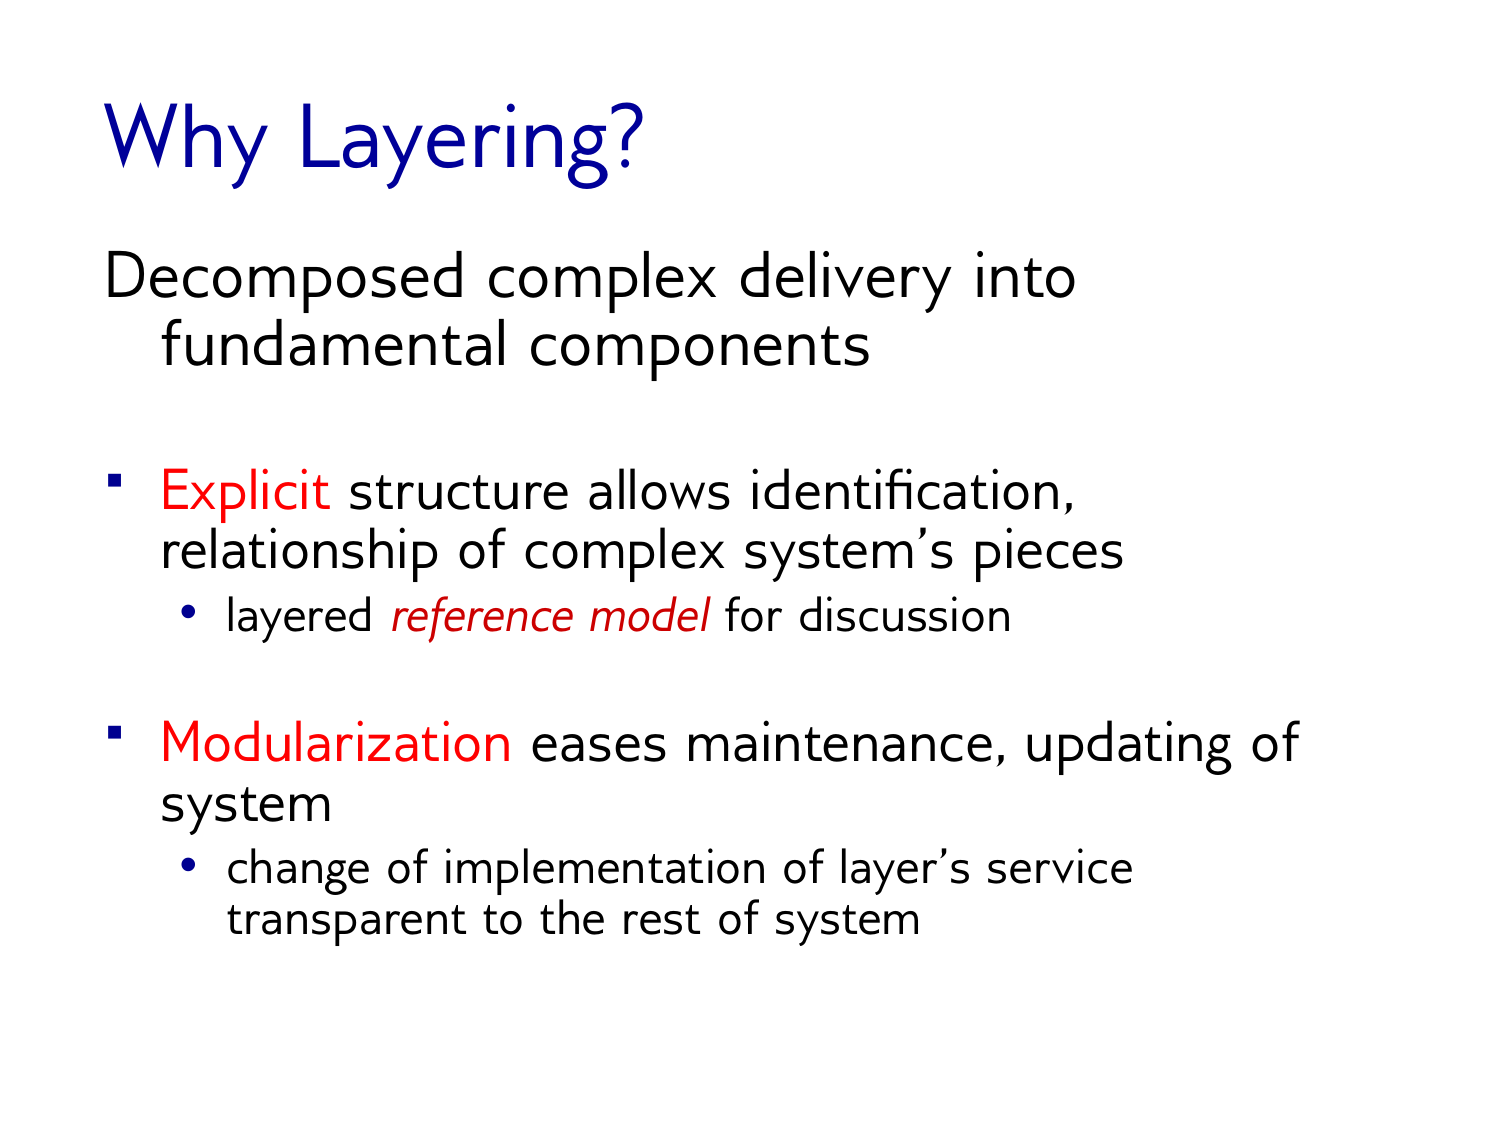

Why Layering?
Decomposed complex delivery into fundamental components

Explicit structure allows identification, relationship of complex system’s pieces
layered reference model for discussion

Modularization eases maintenance, updating of system
change of implementation of layer’s service transparent to the rest of system